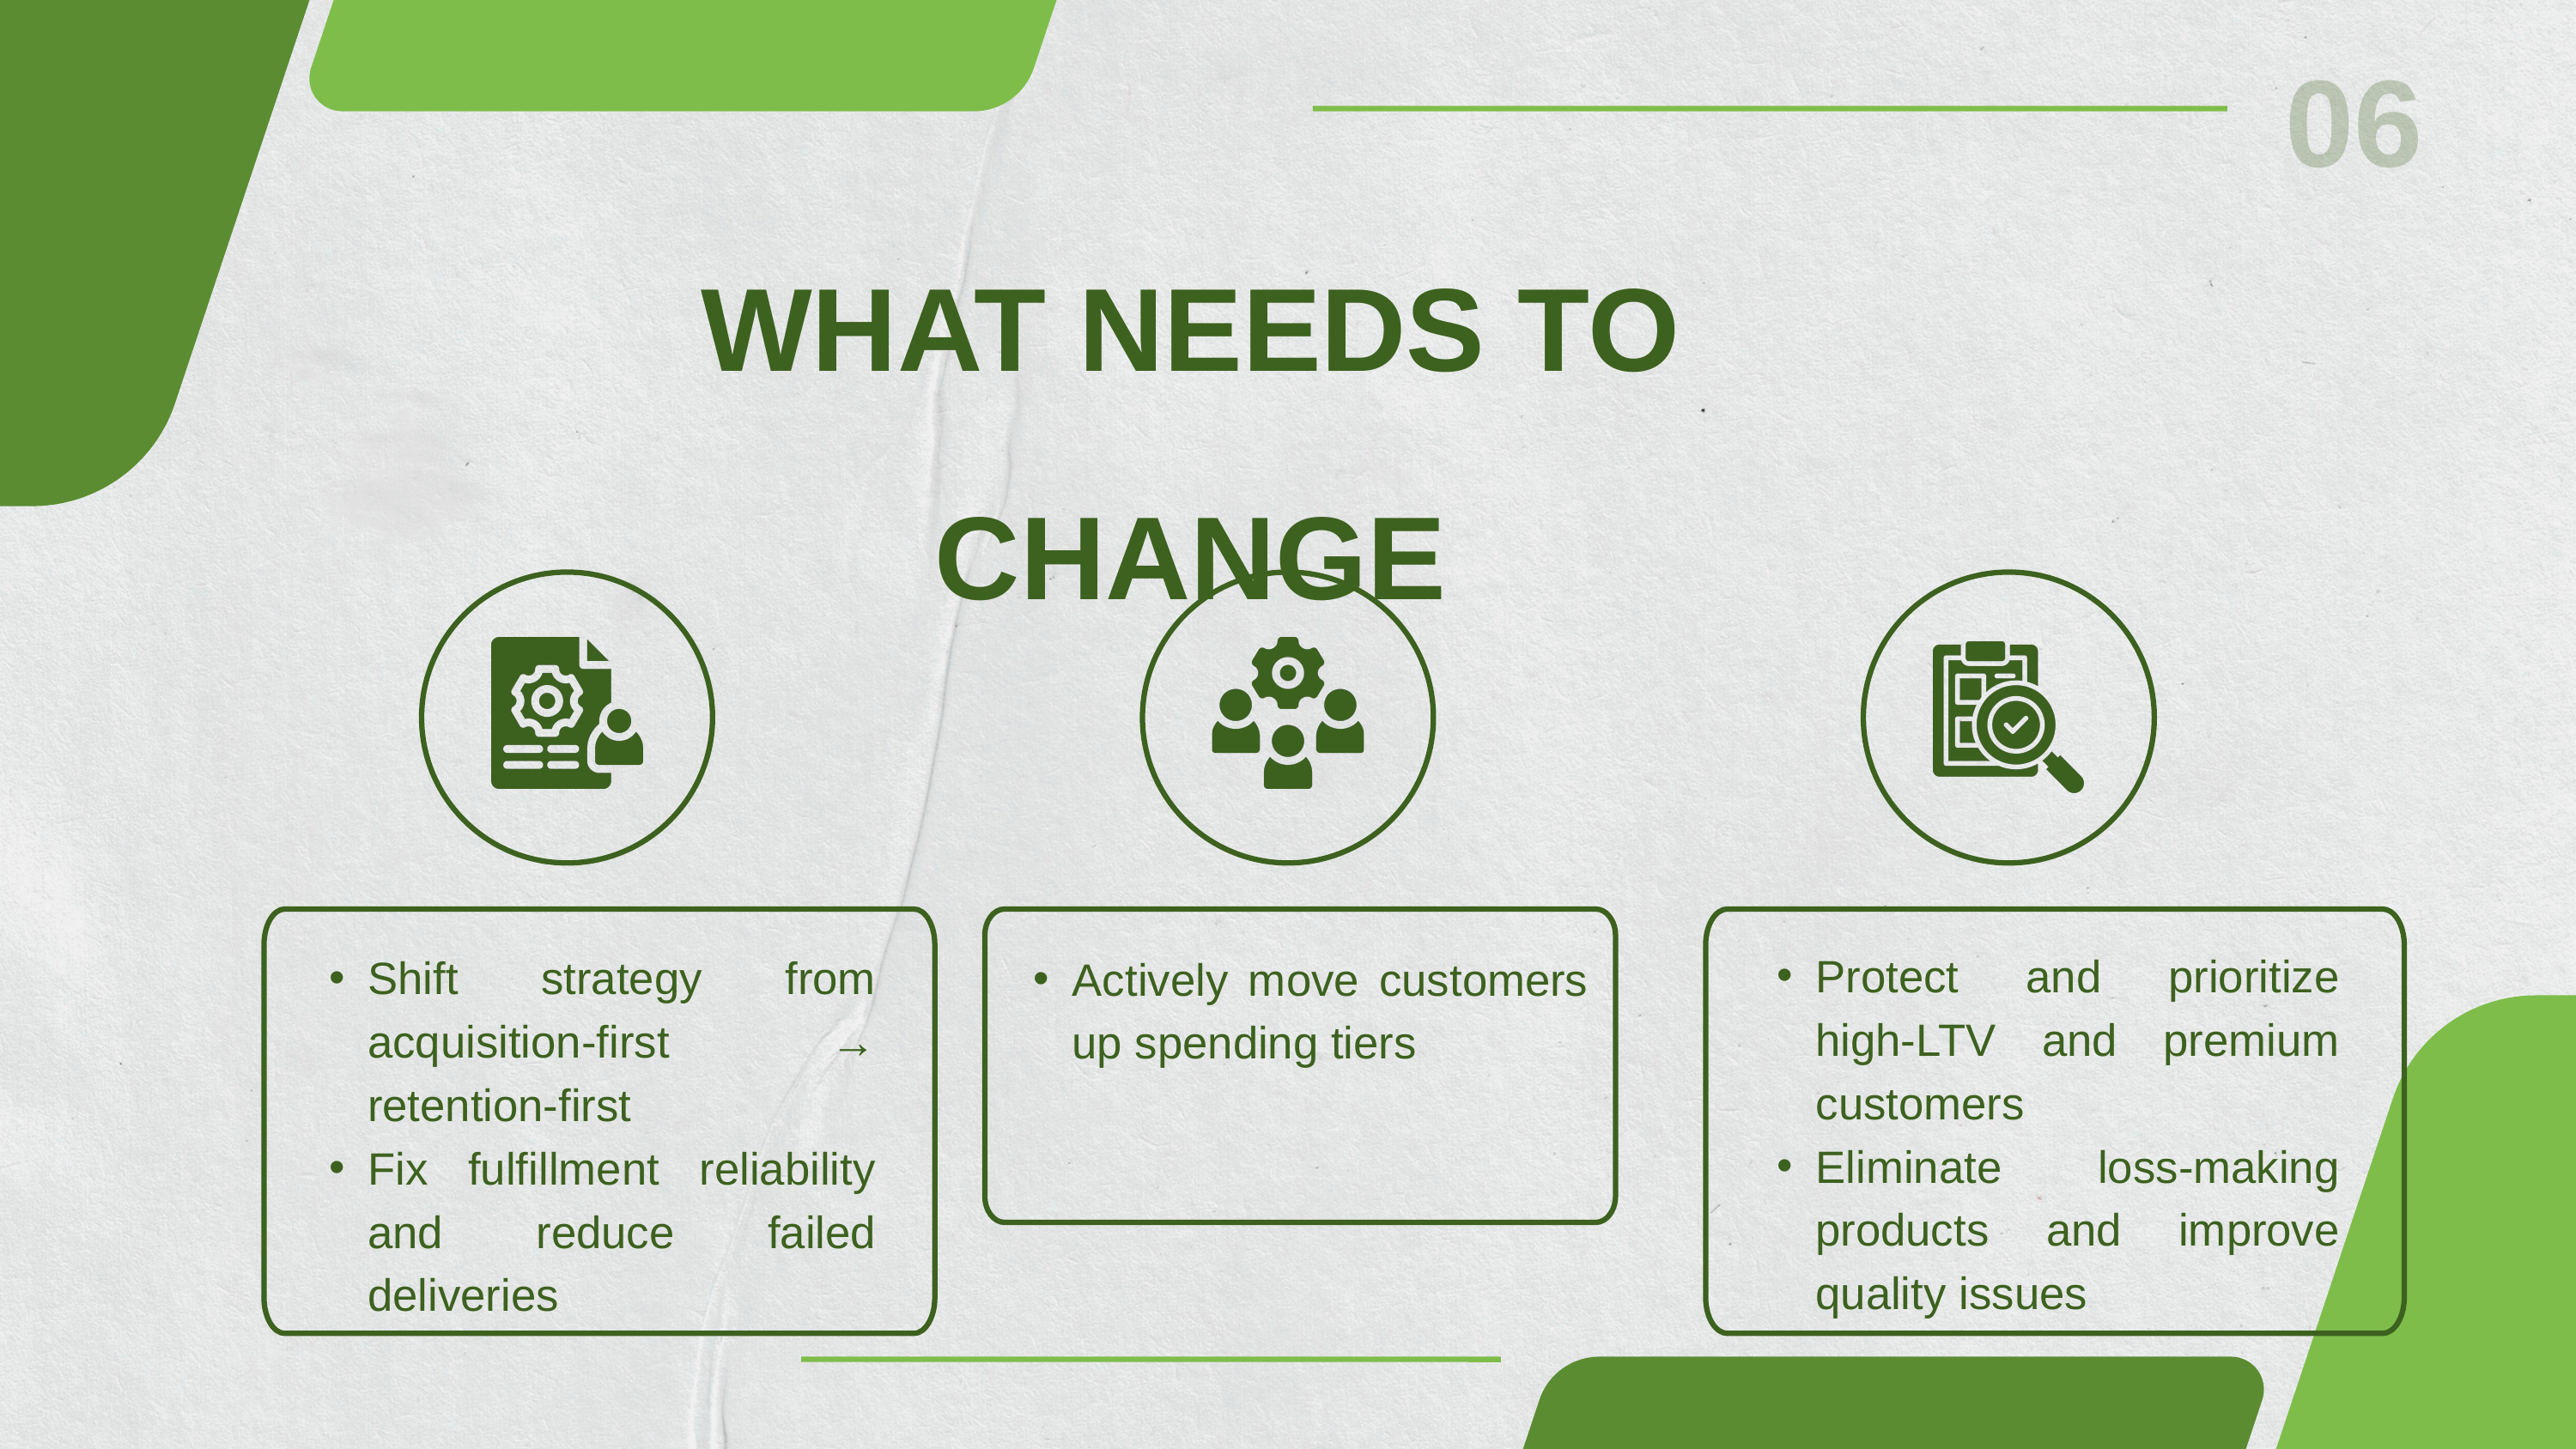

06

WHAT NEEDS TO CHANGE

Protect and prioritize high-LTV and premium customers
Eliminate loss-making products and improve quality issues
Shift strategy from acquisition-first → retention-first
Fix fulfillment reliability and reduce failed deliveries
Actively move customers up spending tiers